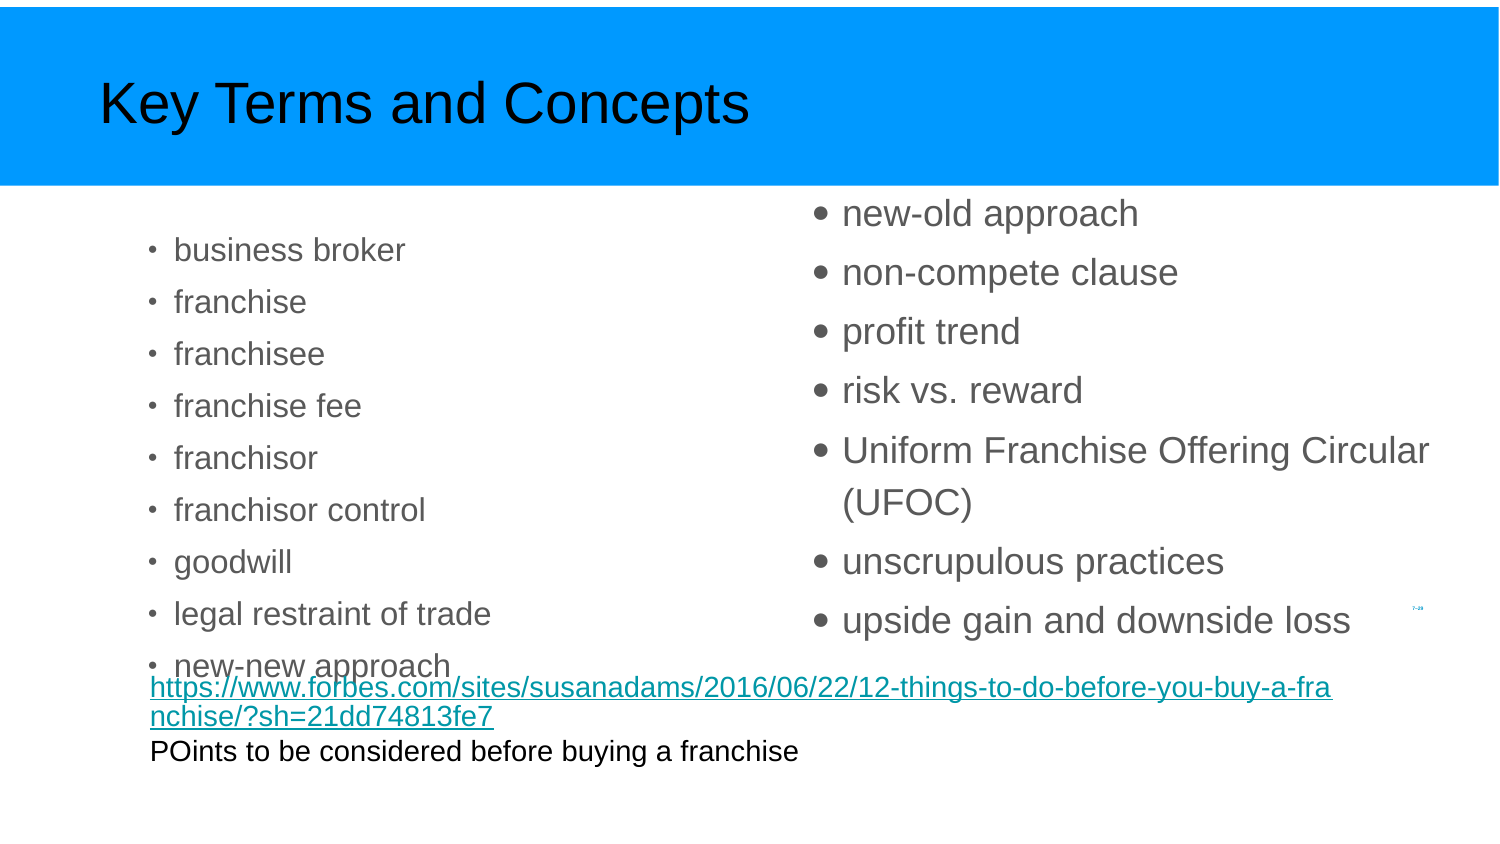

# Key Terms and Concepts
new-old approach
non-compete clause
profit trend
risk vs. reward
Uniform Franchise Offering Circular (UFOC)
unscrupulous practices
upside gain and downside loss
business broker
franchise
franchisee
franchise fee
franchisor
franchisor control
goodwill
legal restraint of trade
new-new approach
7–29
https://www.forbes.com/sites/susanadams/2016/06/22/12-things-to-do-before-you-buy-a-franchise/?sh=21dd74813fe7
POints to be considered before buying a franchise